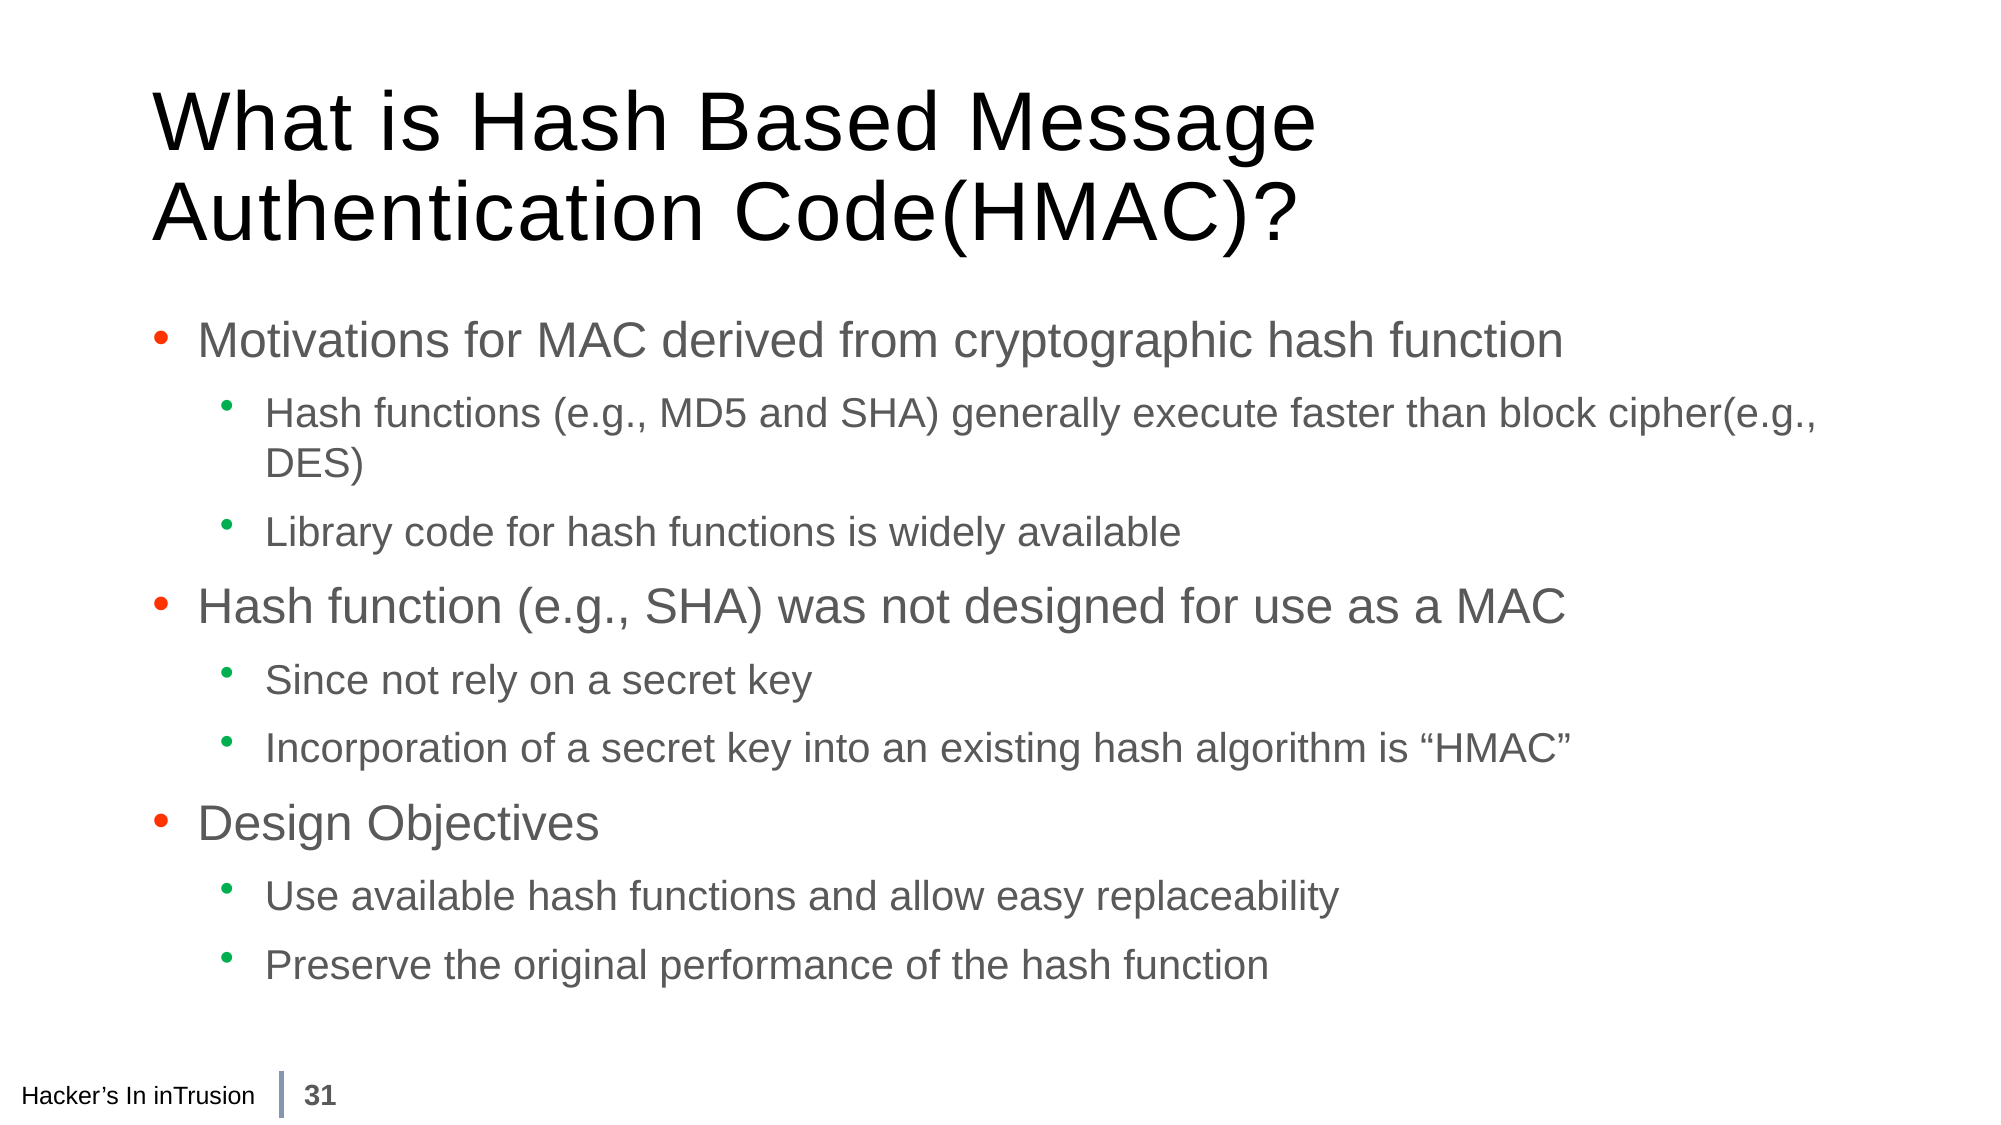

# What is Hash Based Message Authentication Code(HMAC)?
Motivations for MAC derived from cryptographic hash function
Hash functions (e.g., MD5 and SHA) generally execute faster than block cipher(e.g., DES)
Library code for hash functions is widely available
Hash function (e.g., SHA) was not designed for use as a MAC
Since not rely on a secret key
Incorporation of a secret key into an existing hash algorithm is “HMAC”
Design Objectives
Use available hash functions and allow easy replaceability
Preserve the original performance of the hash function